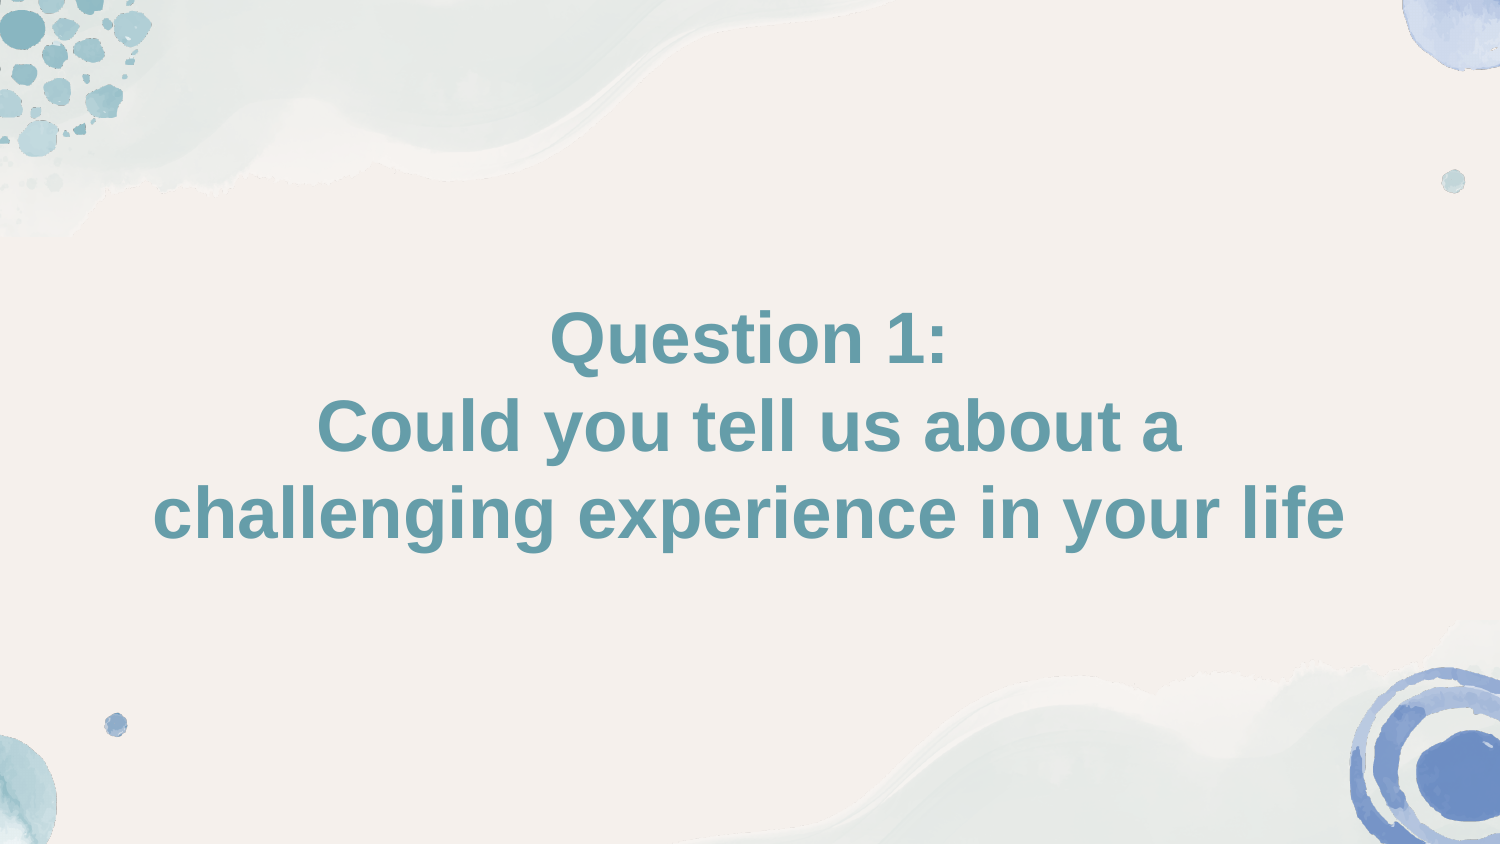

# Question 1:
Could you tell us about a challenging experience in your life